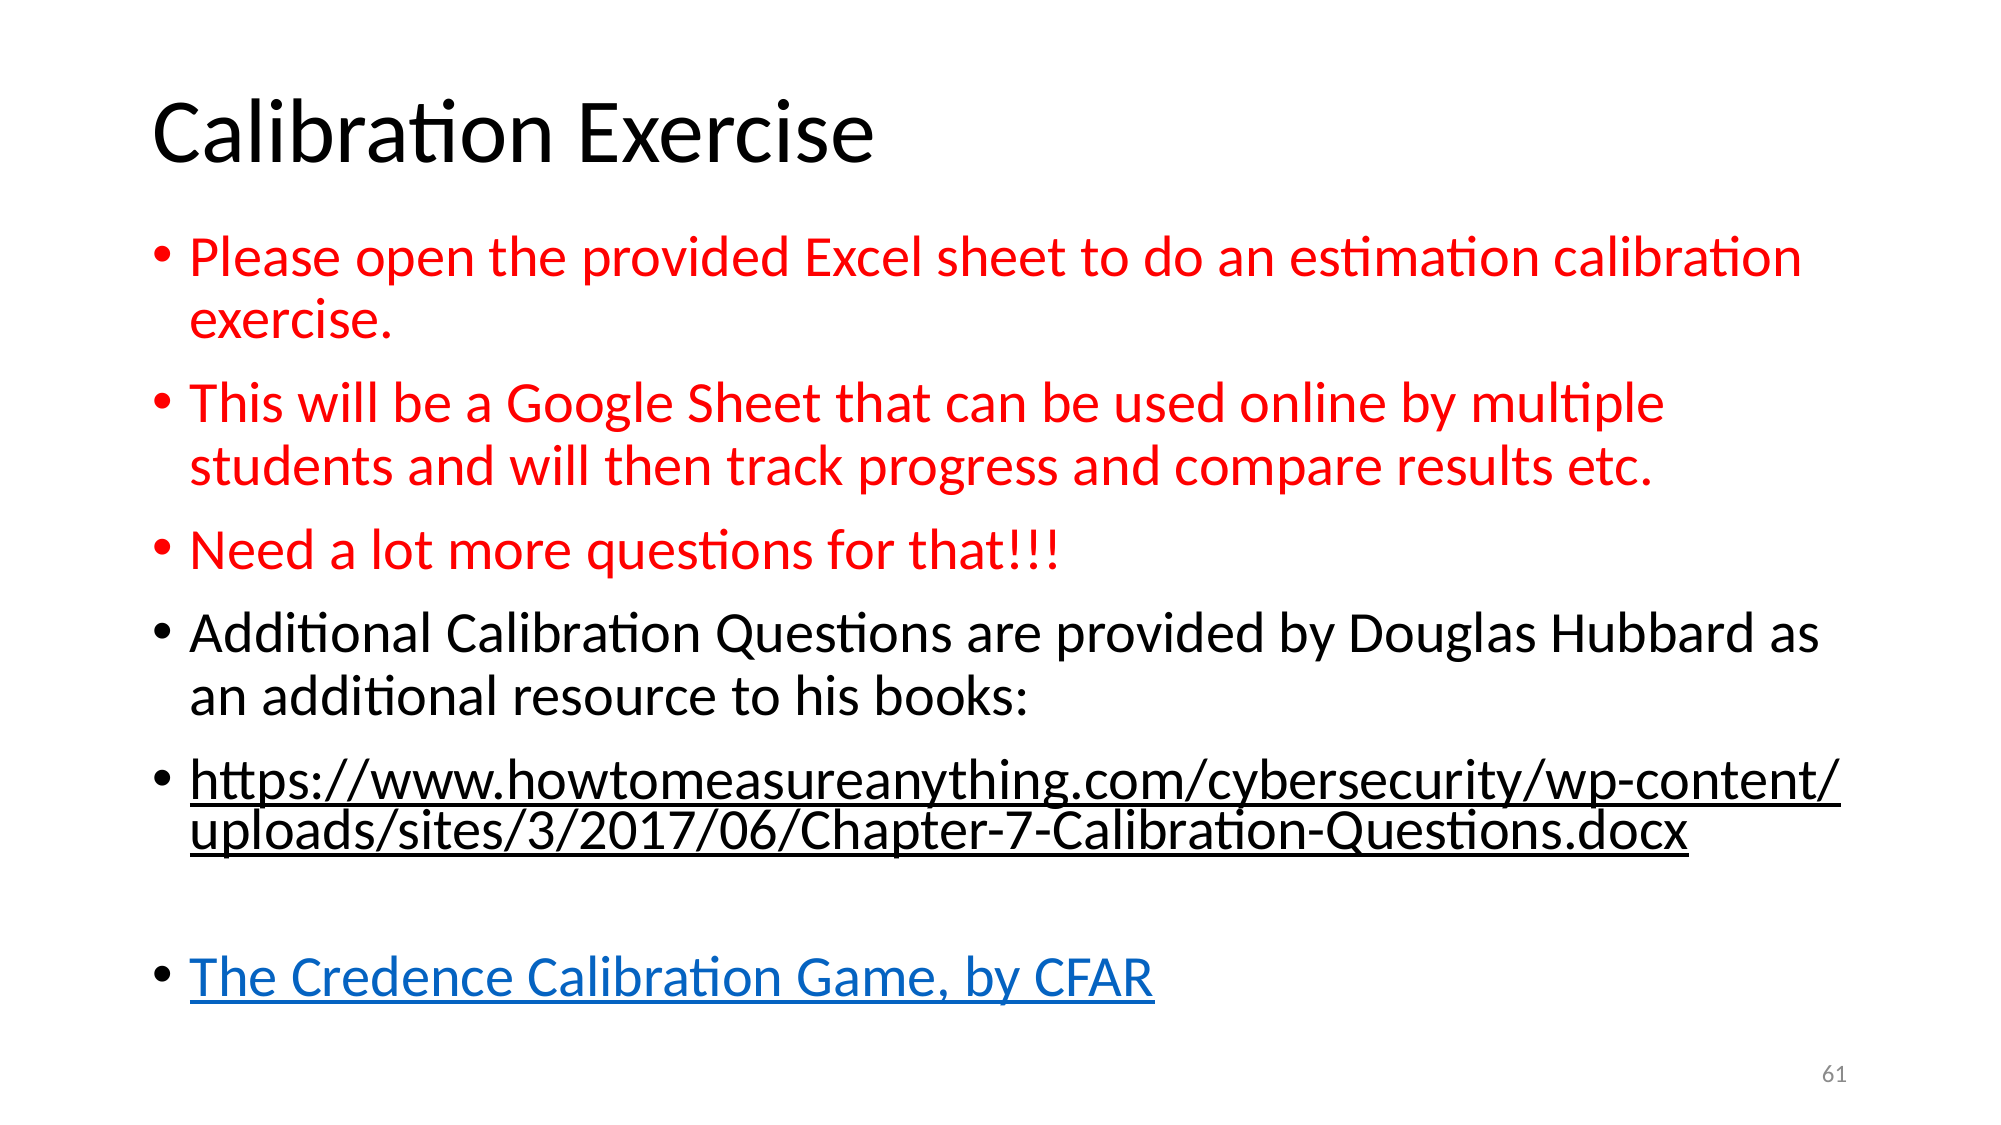

# Calibration Exercise
Please open the provided Excel sheet to do an estimation calibration exercise.
This will be a Google Sheet that can be used online by multiple students and will then track progress and compare results etc.
Need a lot more questions for that!!!
Additional Calibration Questions are provided by Douglas Hubbard as an additional resource to his books:
https://www.howtomeasureanything.com/cybersecurity/wp-content/uploads/sites/3/2017/06/Chapter-7-Calibration-Questions.docx
The Credence Calibration Game, by CFAR
61